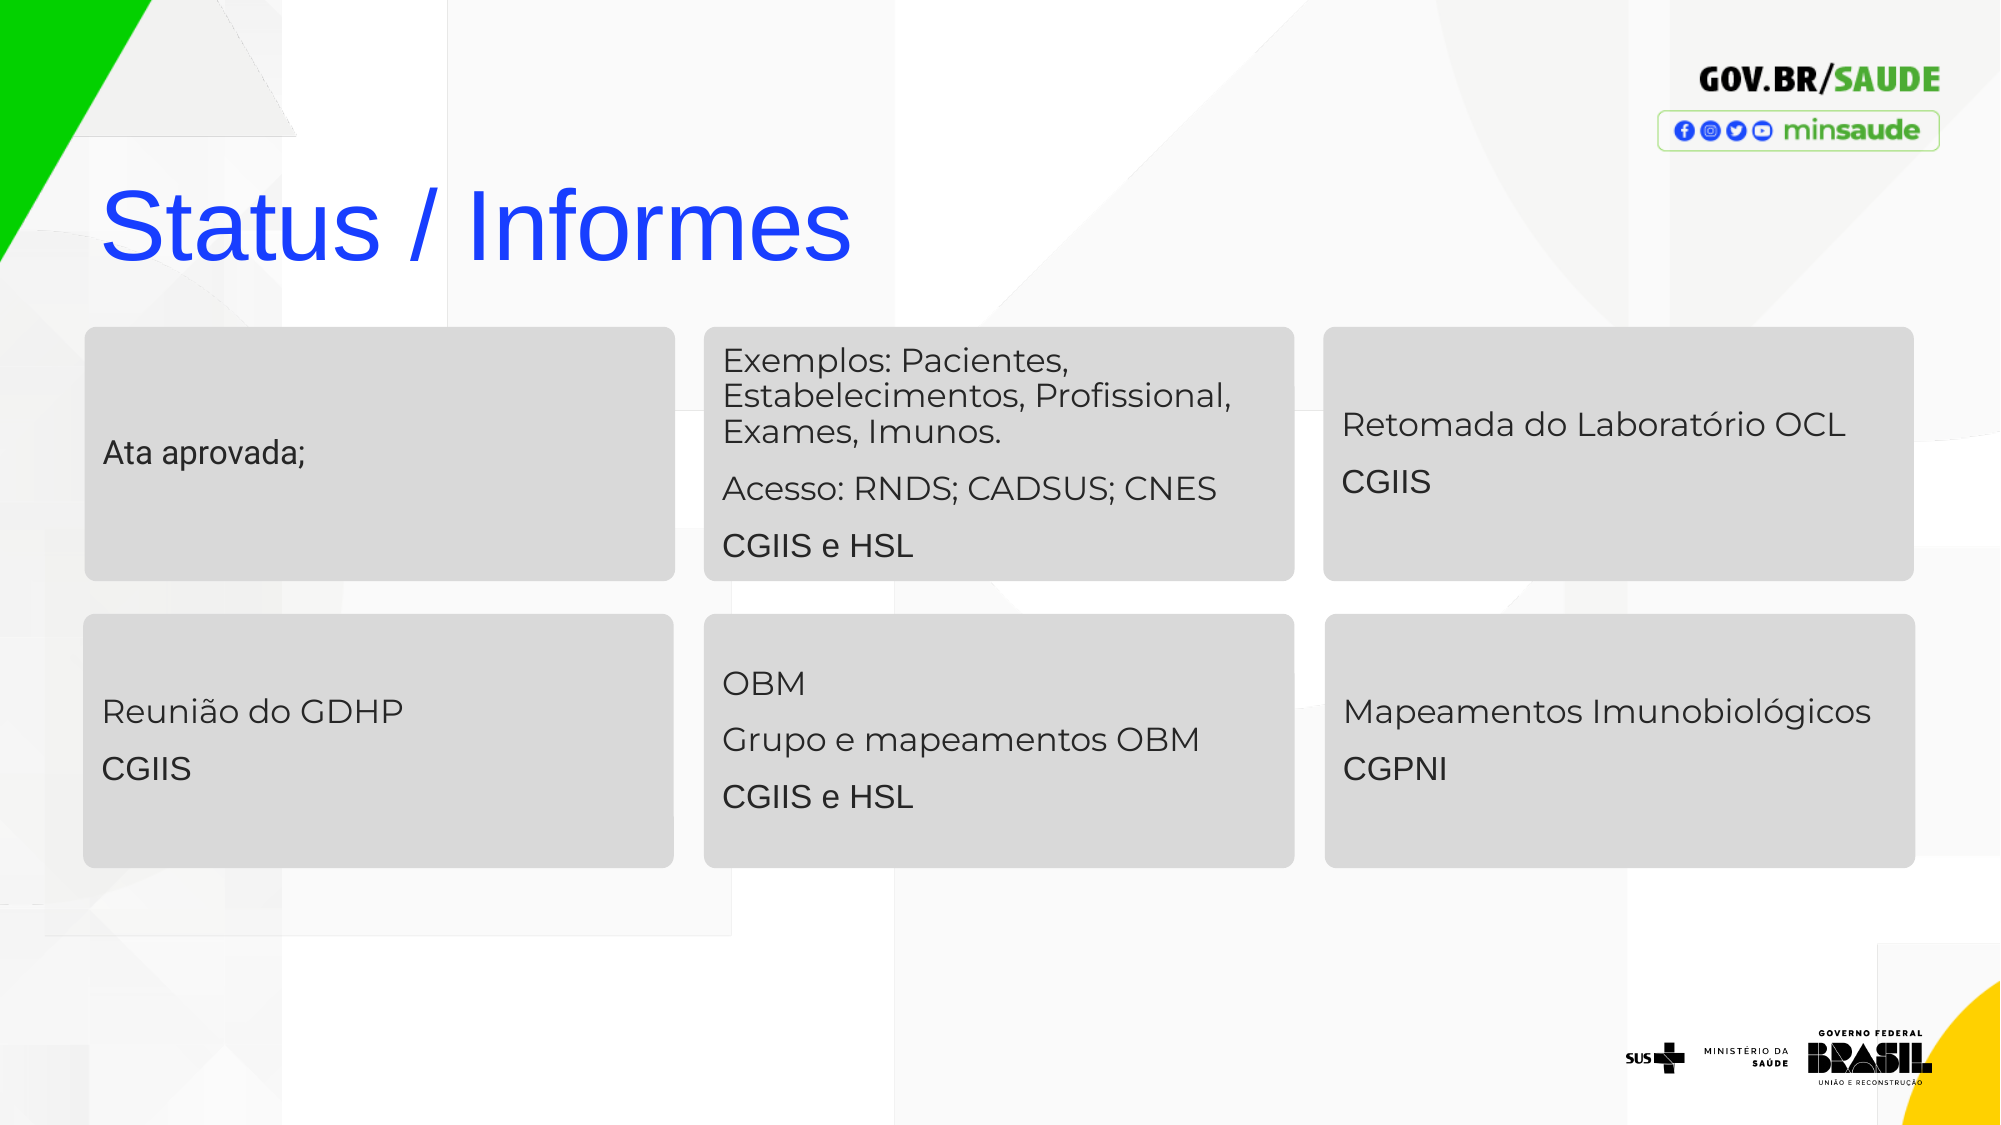

Status / Informes
Ata aprovada;
Exemplos: Pacientes, Estabelecimentos, Profissional, Exames, Imunos.
Acesso: RNDS; CADSUS; CNES
CGIIS e HSL
Retomada do Laboratório OCL
CGIIS
Reunião do GDHP
CGIIS
OBM
Grupo e mapeamentos OBM
CGIIS e HSL
Mapeamentos Imunobiológicos
CGPNI